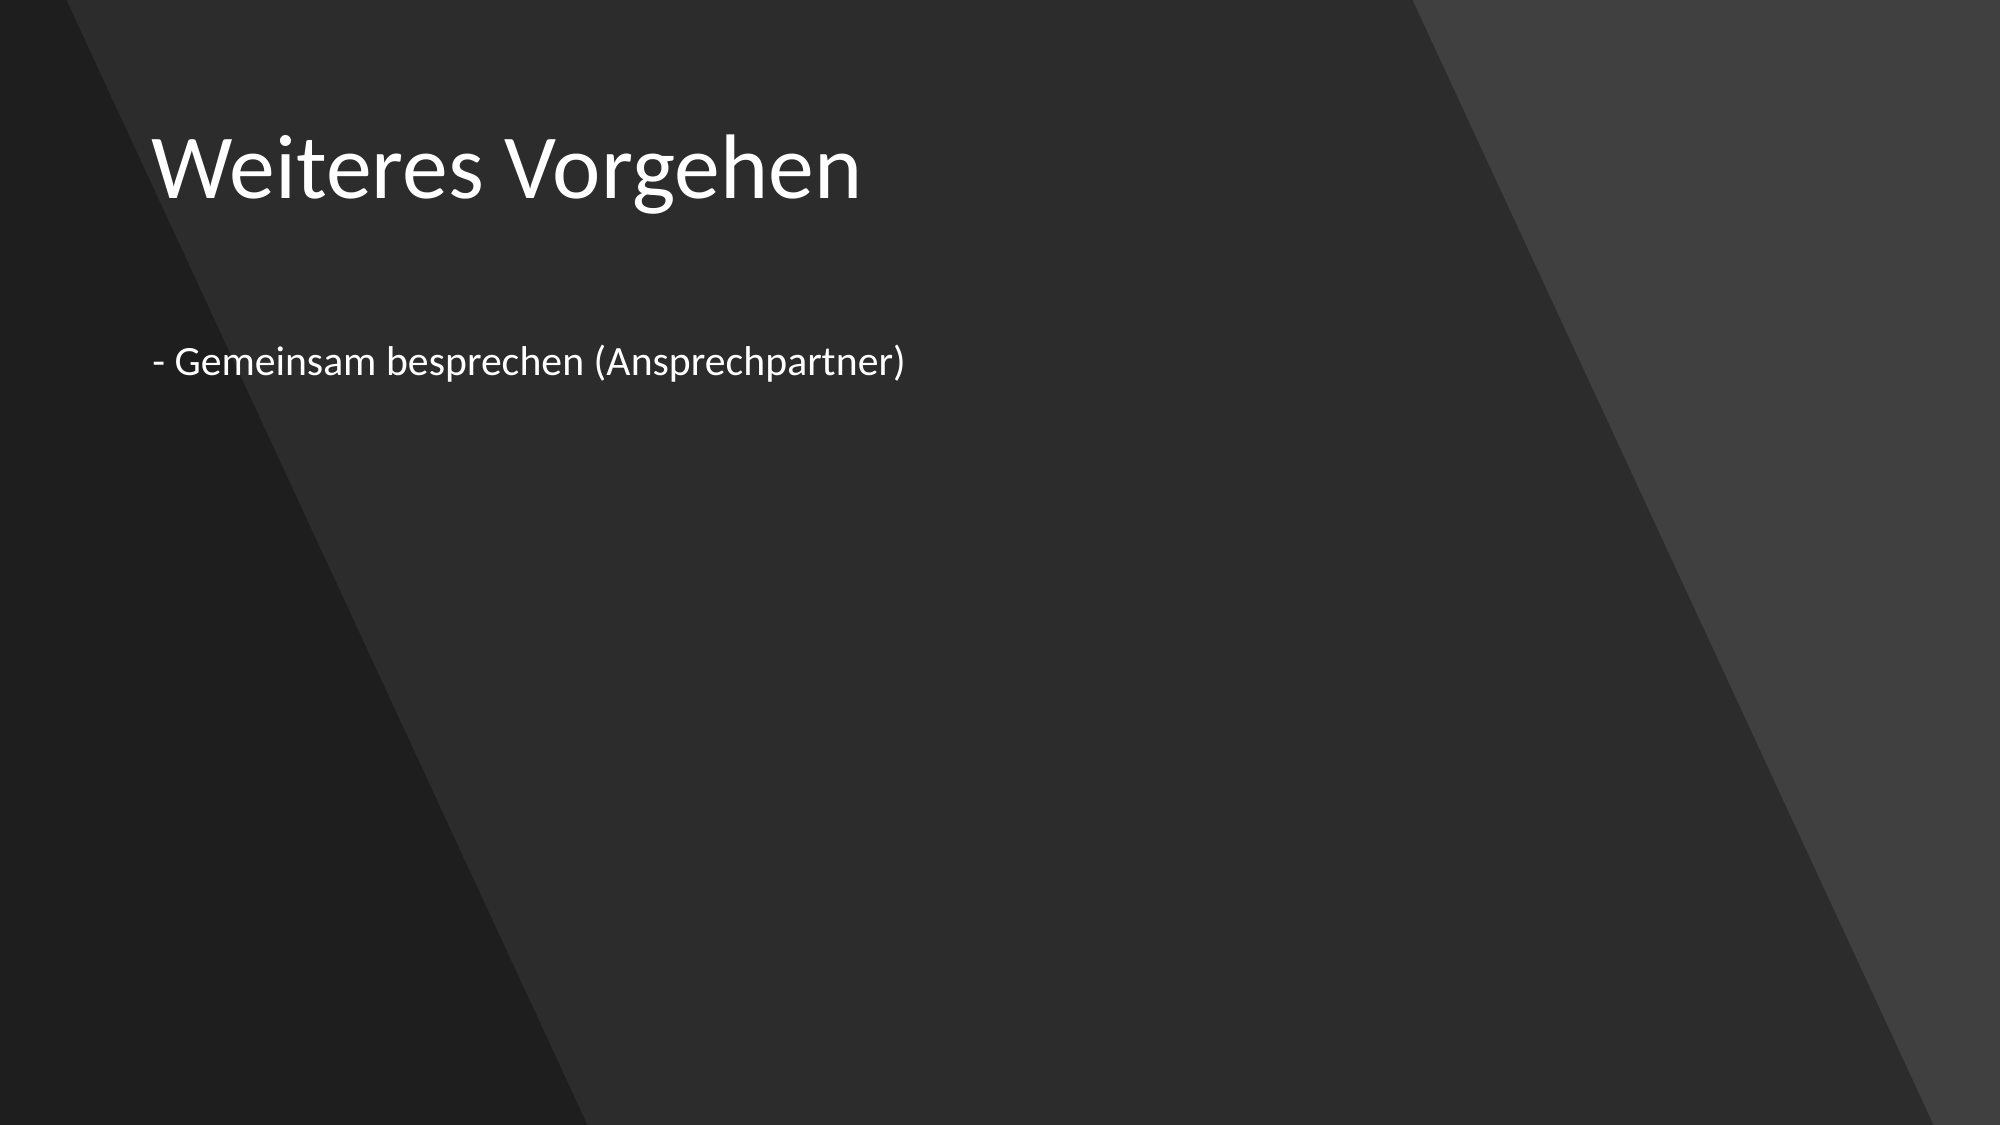

# Weiteres Vorgehen
- Gemeinsam besprechen (Ansprechpartner)